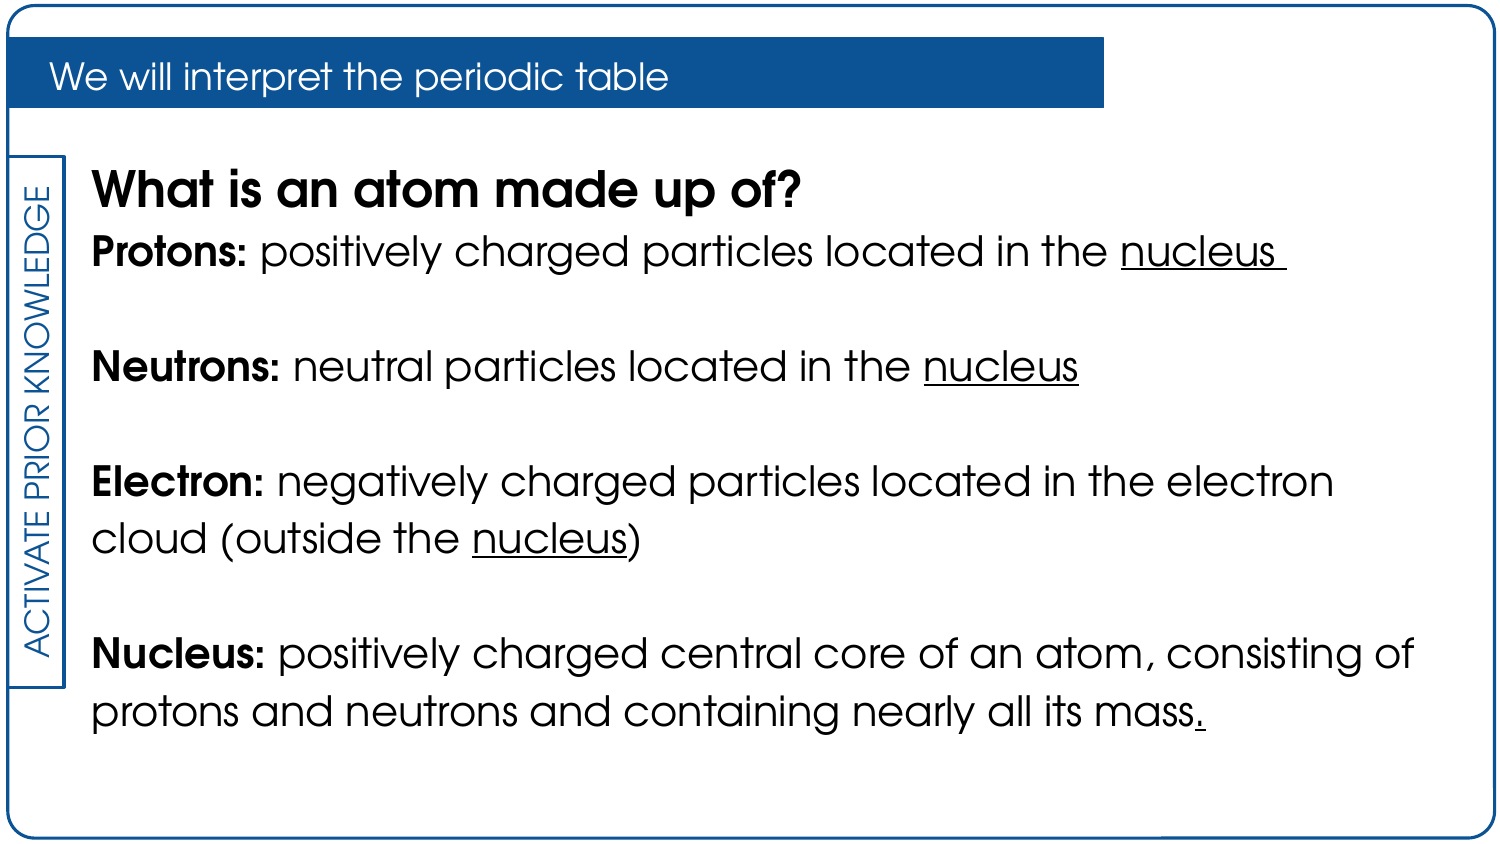

We will interpret the periodic table
What is an atom made up of?
Protons: positively charged particles located in the nucleus

Neutrons: neutral particles located in the nucleus

Electron: negatively charged particles located in the electron cloud (outside the nucleus)

Nucleus: positively charged central core of an atom, consisting of protons and neutrons and containing nearly all its mass.